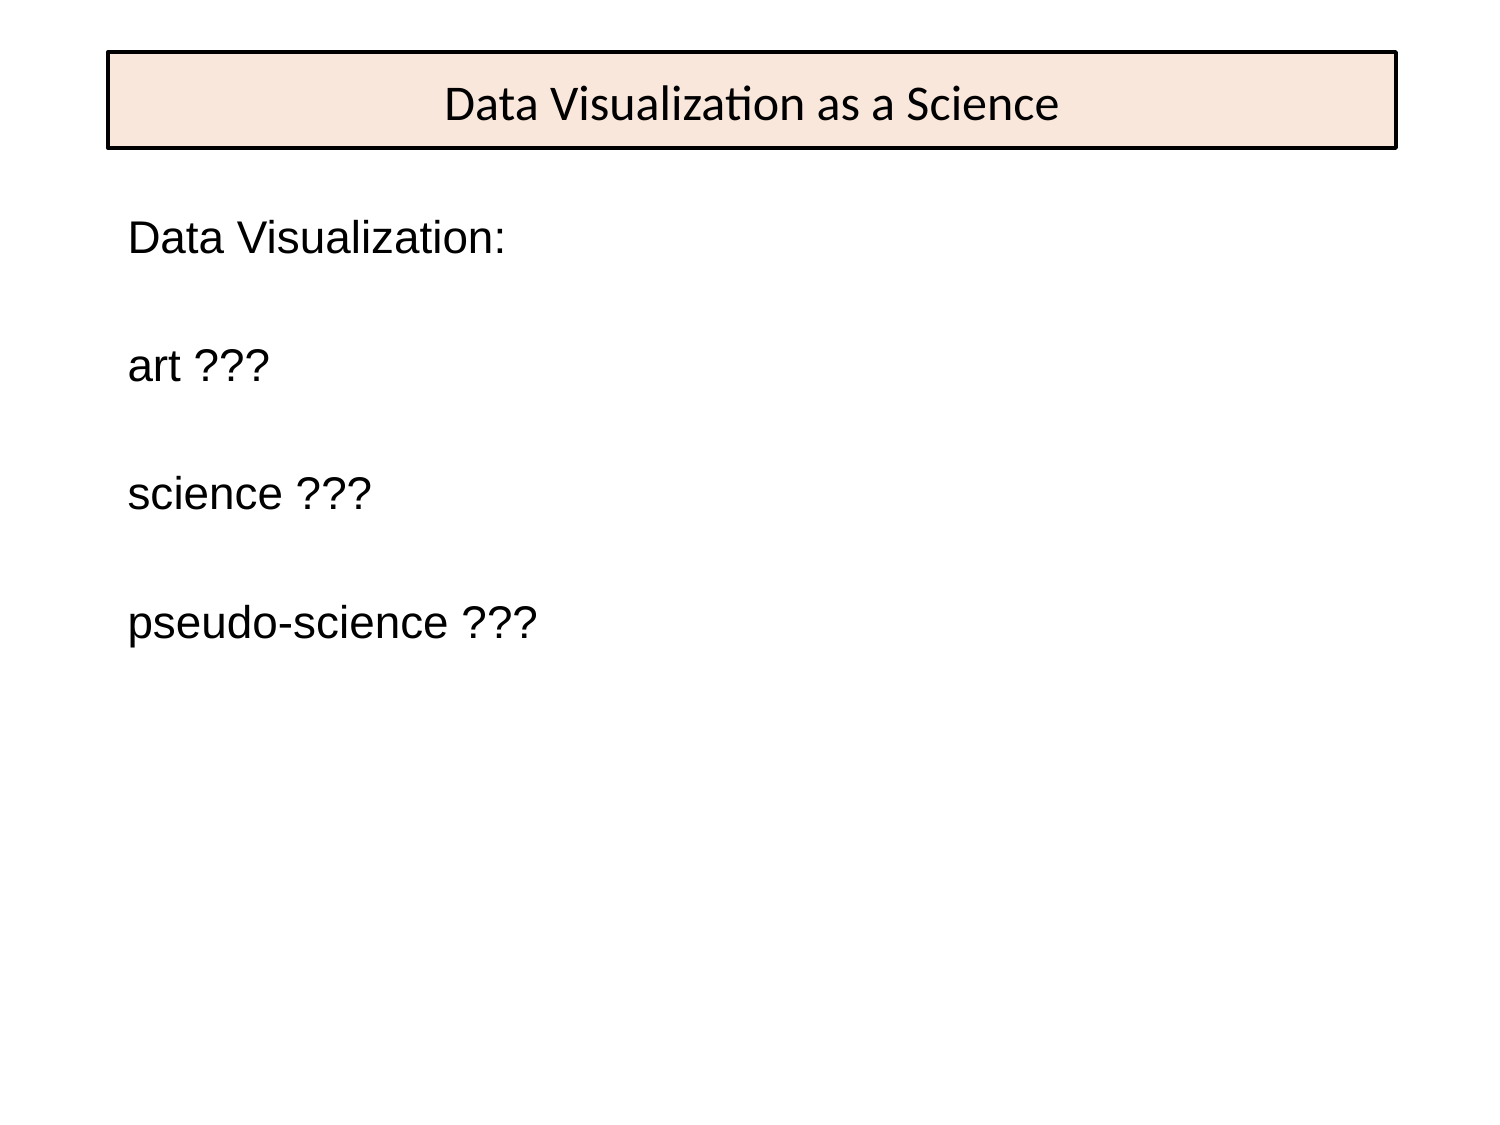

# Data Visualization as a Science
Data Visualization:

art ???

science ???

pseudo-science ???